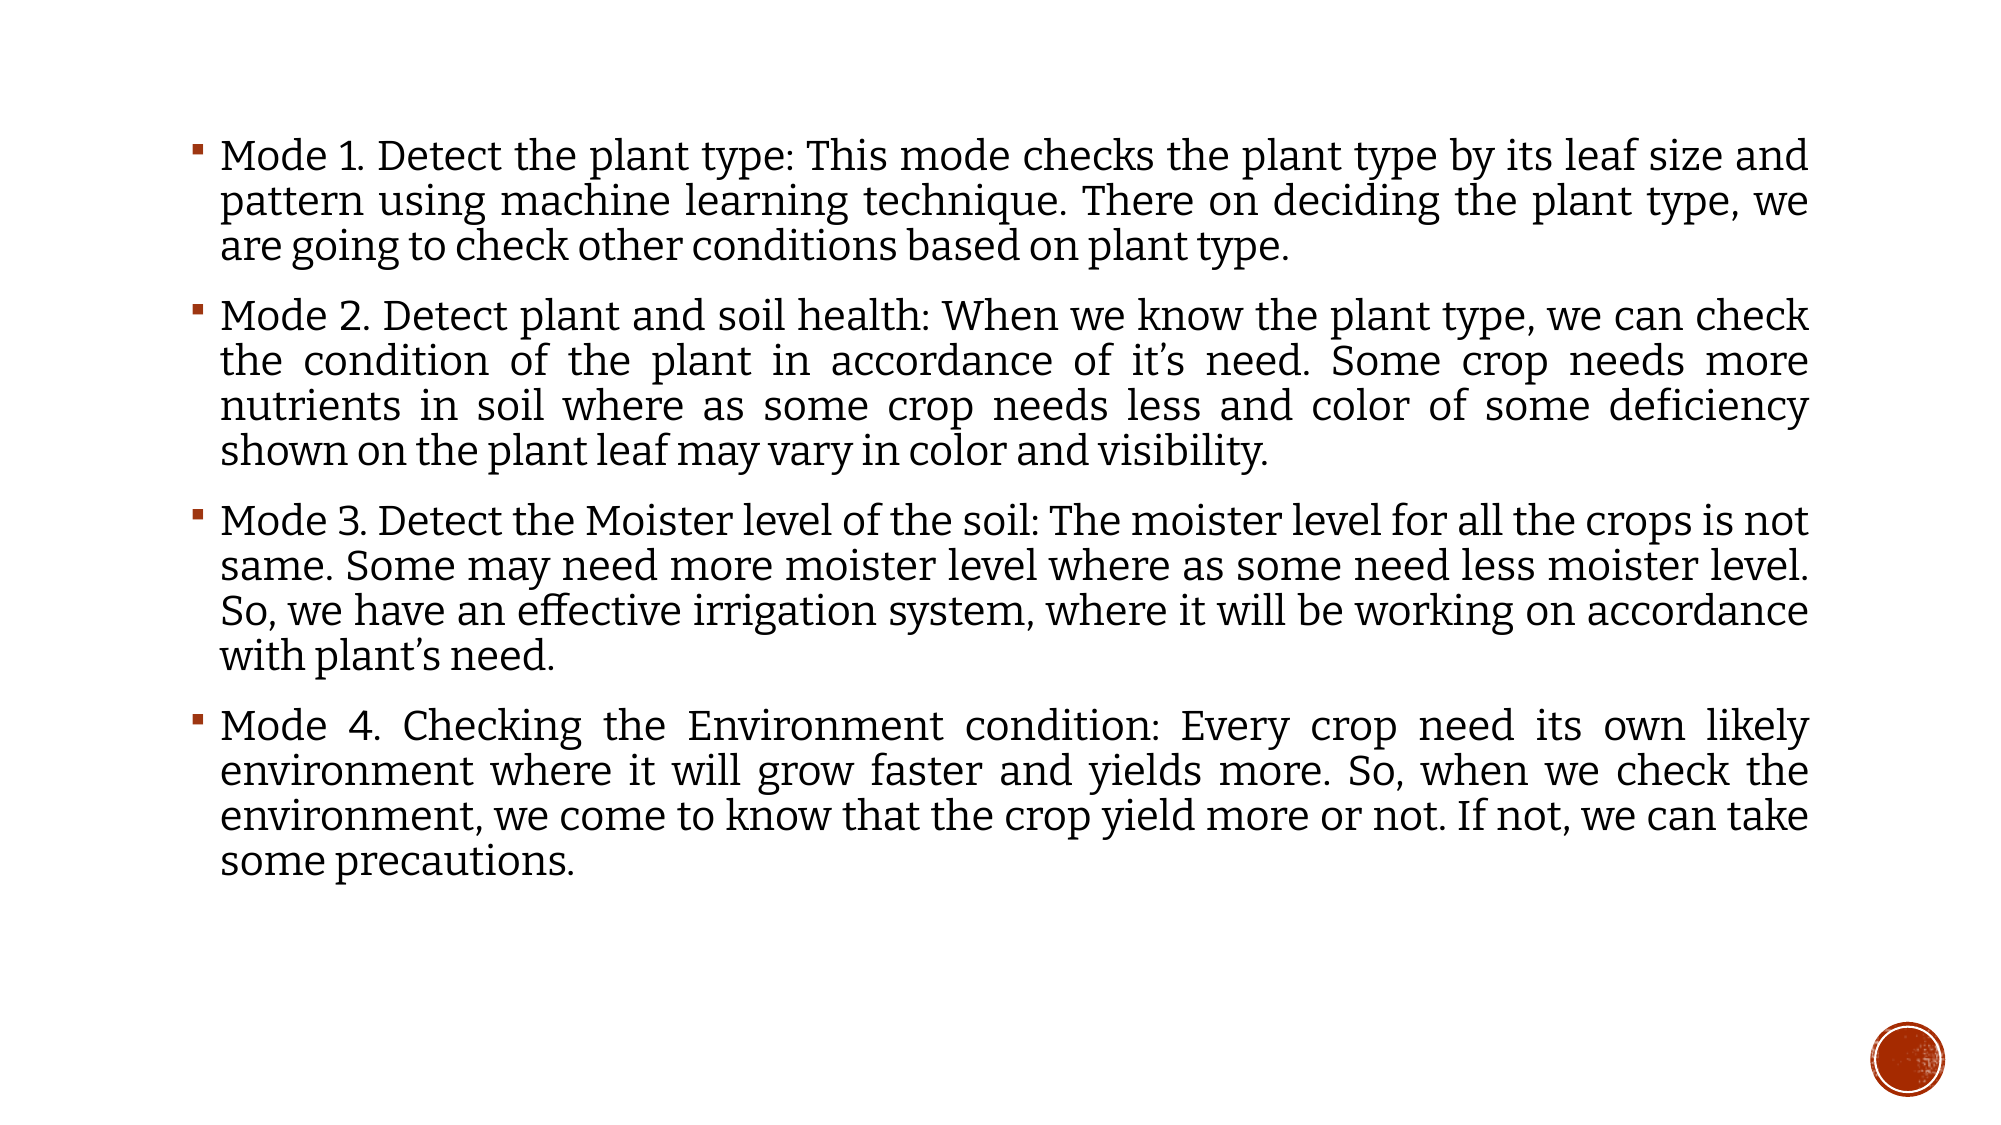

Mode 1. Detect the plant type: This mode checks the plant type by its leaf size and pattern using machine learning technique. There on deciding the plant type, we are going to check other conditions based on plant type.
Mode 2. Detect plant and soil health: When we know the plant type, we can check the condition of the plant in accordance of it’s need. Some crop needs more nutrients in soil where as some crop needs less and color of some deficiency shown on the plant leaf may vary in color and visibility.
Mode 3. Detect the Moister level of the soil: The moister level for all the crops is not same. Some may need more moister level where as some need less moister level. So, we have an effective irrigation system, where it will be working on accordance with plant’s need.
Mode 4. Checking the Environment condition: Every crop need its own likely environment where it will grow faster and yields more. So, when we check the environment, we come to know that the crop yield more or not. If not, we can take some precautions.